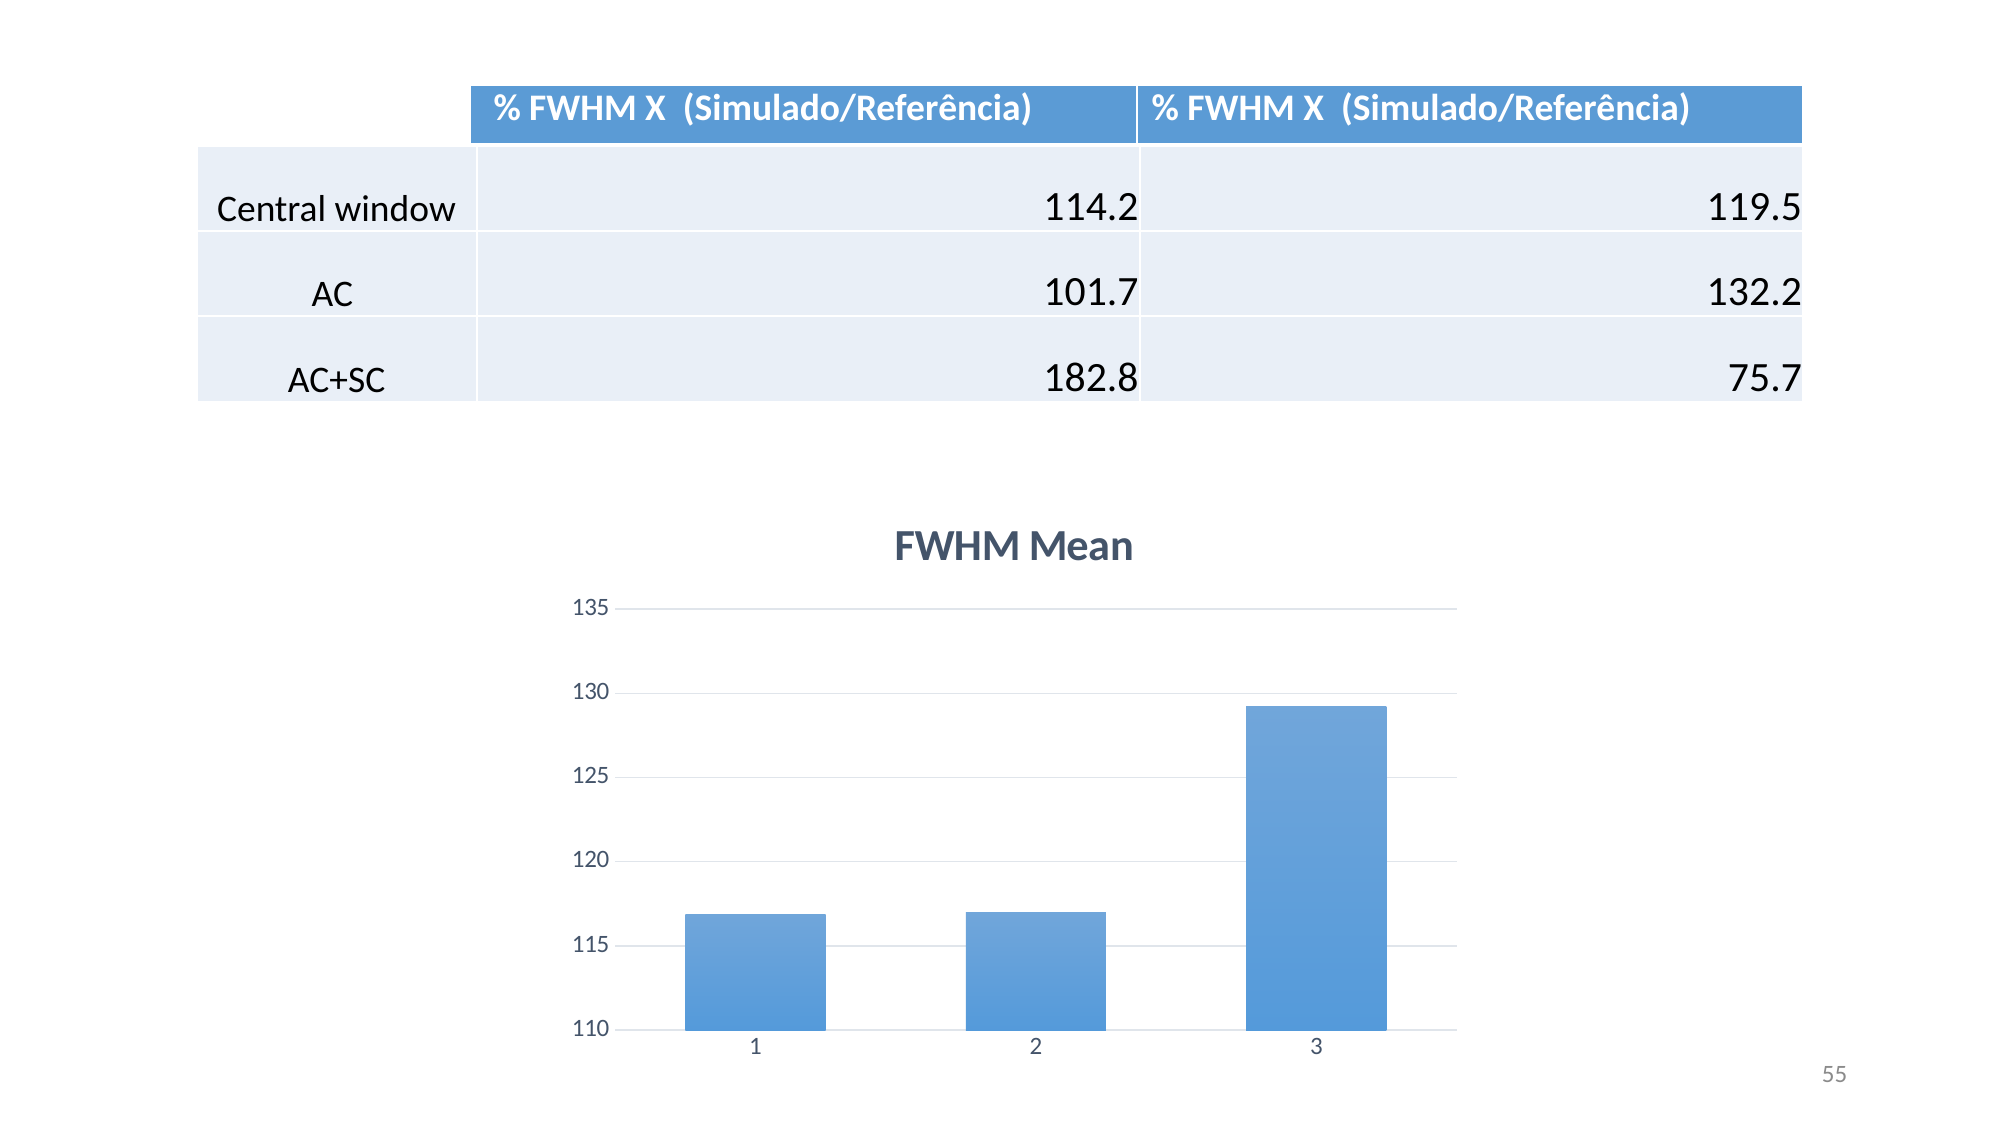

| % FWHM X (Simulado/Referência) | % FWHM X (Simulado/Referência) |
| --- | --- |
| 28.2 | 49.9 |
| Central window | 114.2 | 119.5 |
| --- | --- | --- |
| AC | 101.7 | 132.2 |
| AC+SC | 182.8 | 75.7 |

### Chart: FWHM Mean

| Category |  |
|---|---|
55